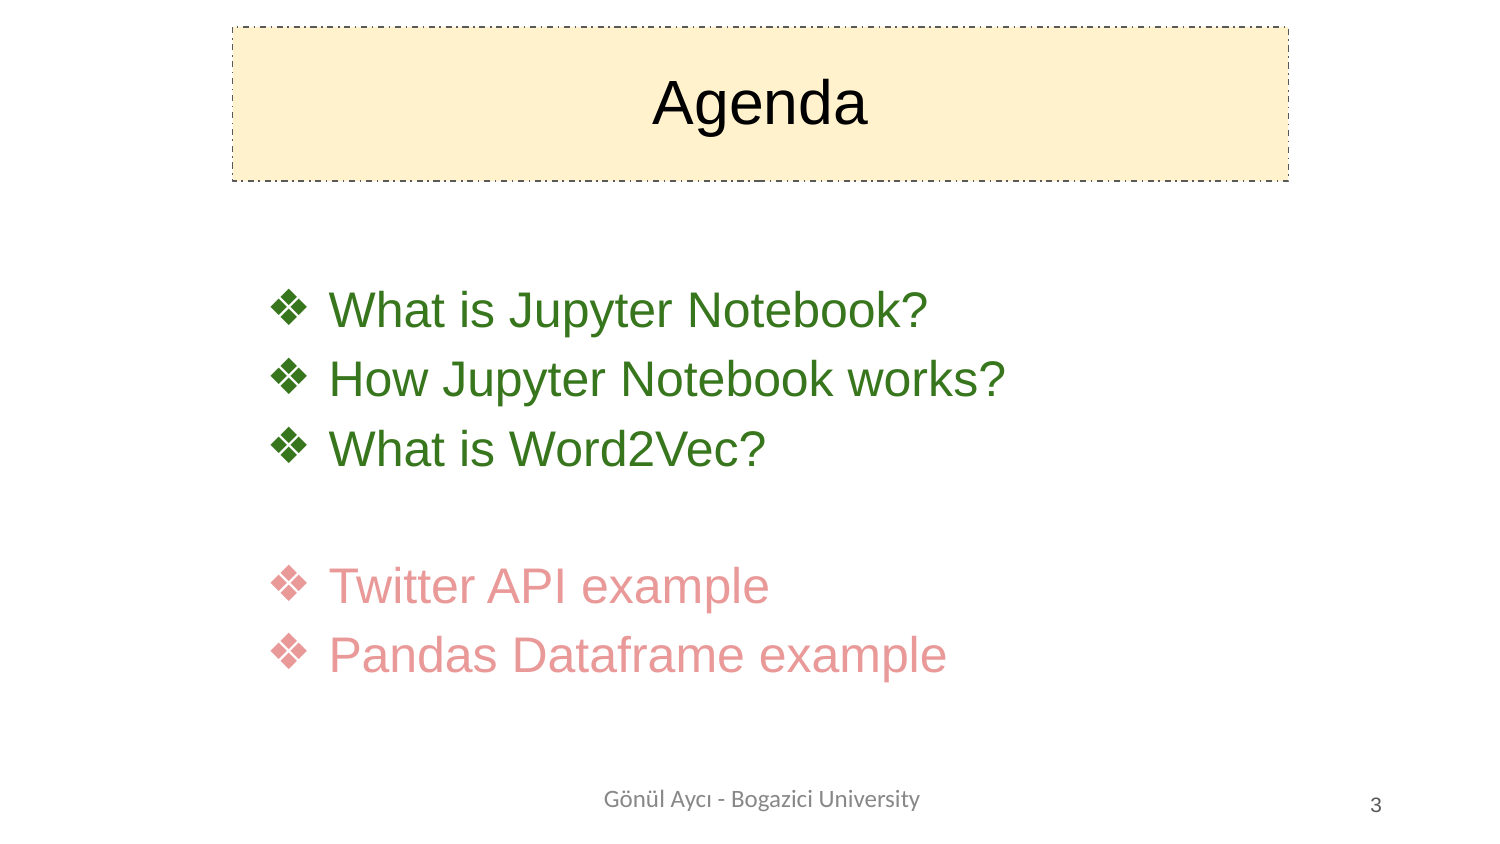

Agenda
What is Jupyter Notebook?
How Jupyter Notebook works?
What is Word2Vec?

Twitter API example
Pandas Dataframe example
Gönül Aycı - Bogazici University
3